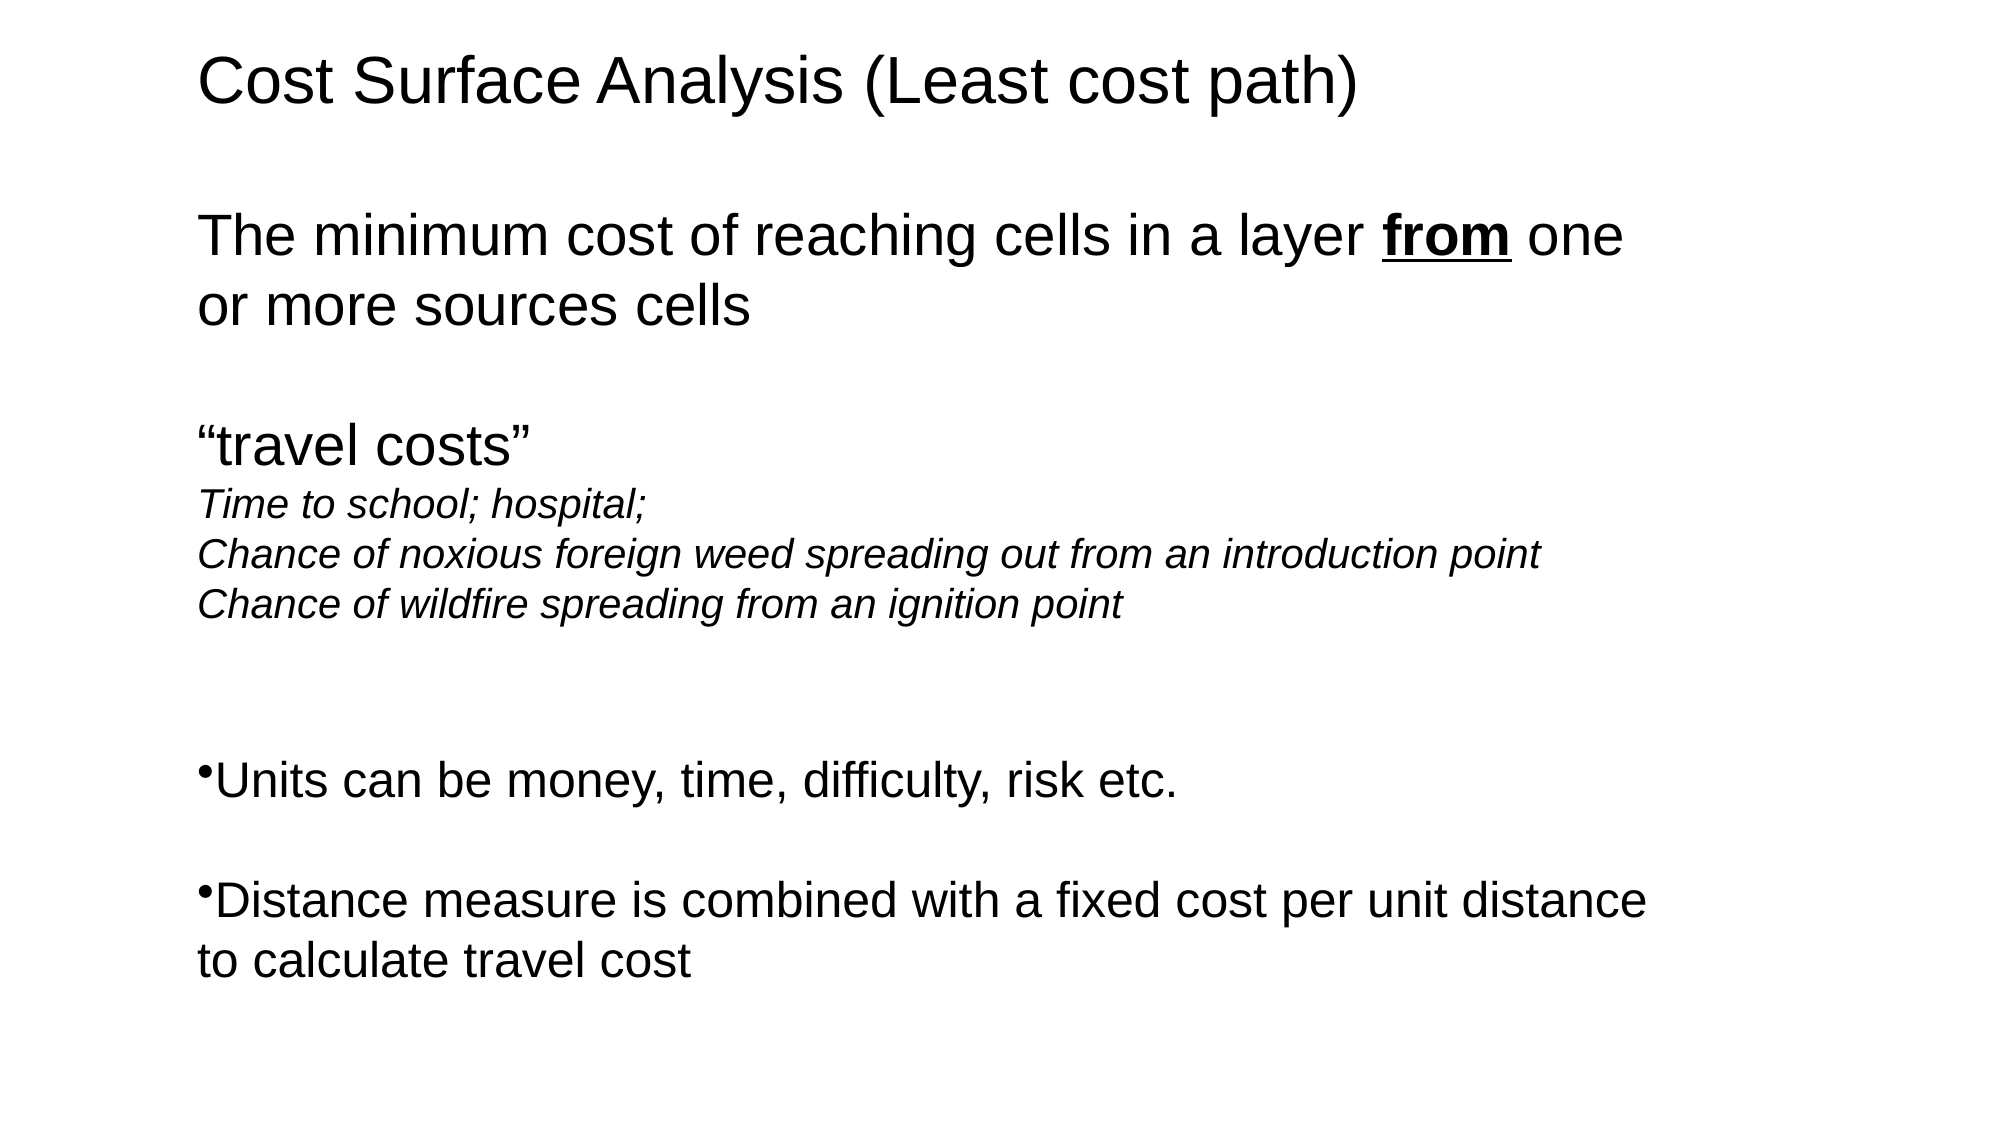

Cost Surface Analysis (Least cost path)

The minimum cost of reaching cells in a layer from one or more sources cells

“travel costs”
Time to school; hospital;
Chance of noxious foreign weed spreading out from an introduction point
Chance of wildfire spreading from an ignition point

Units can be money, time, difficulty, risk etc.

Distance measure is combined with a fixed cost per unit distance to calculate travel cost